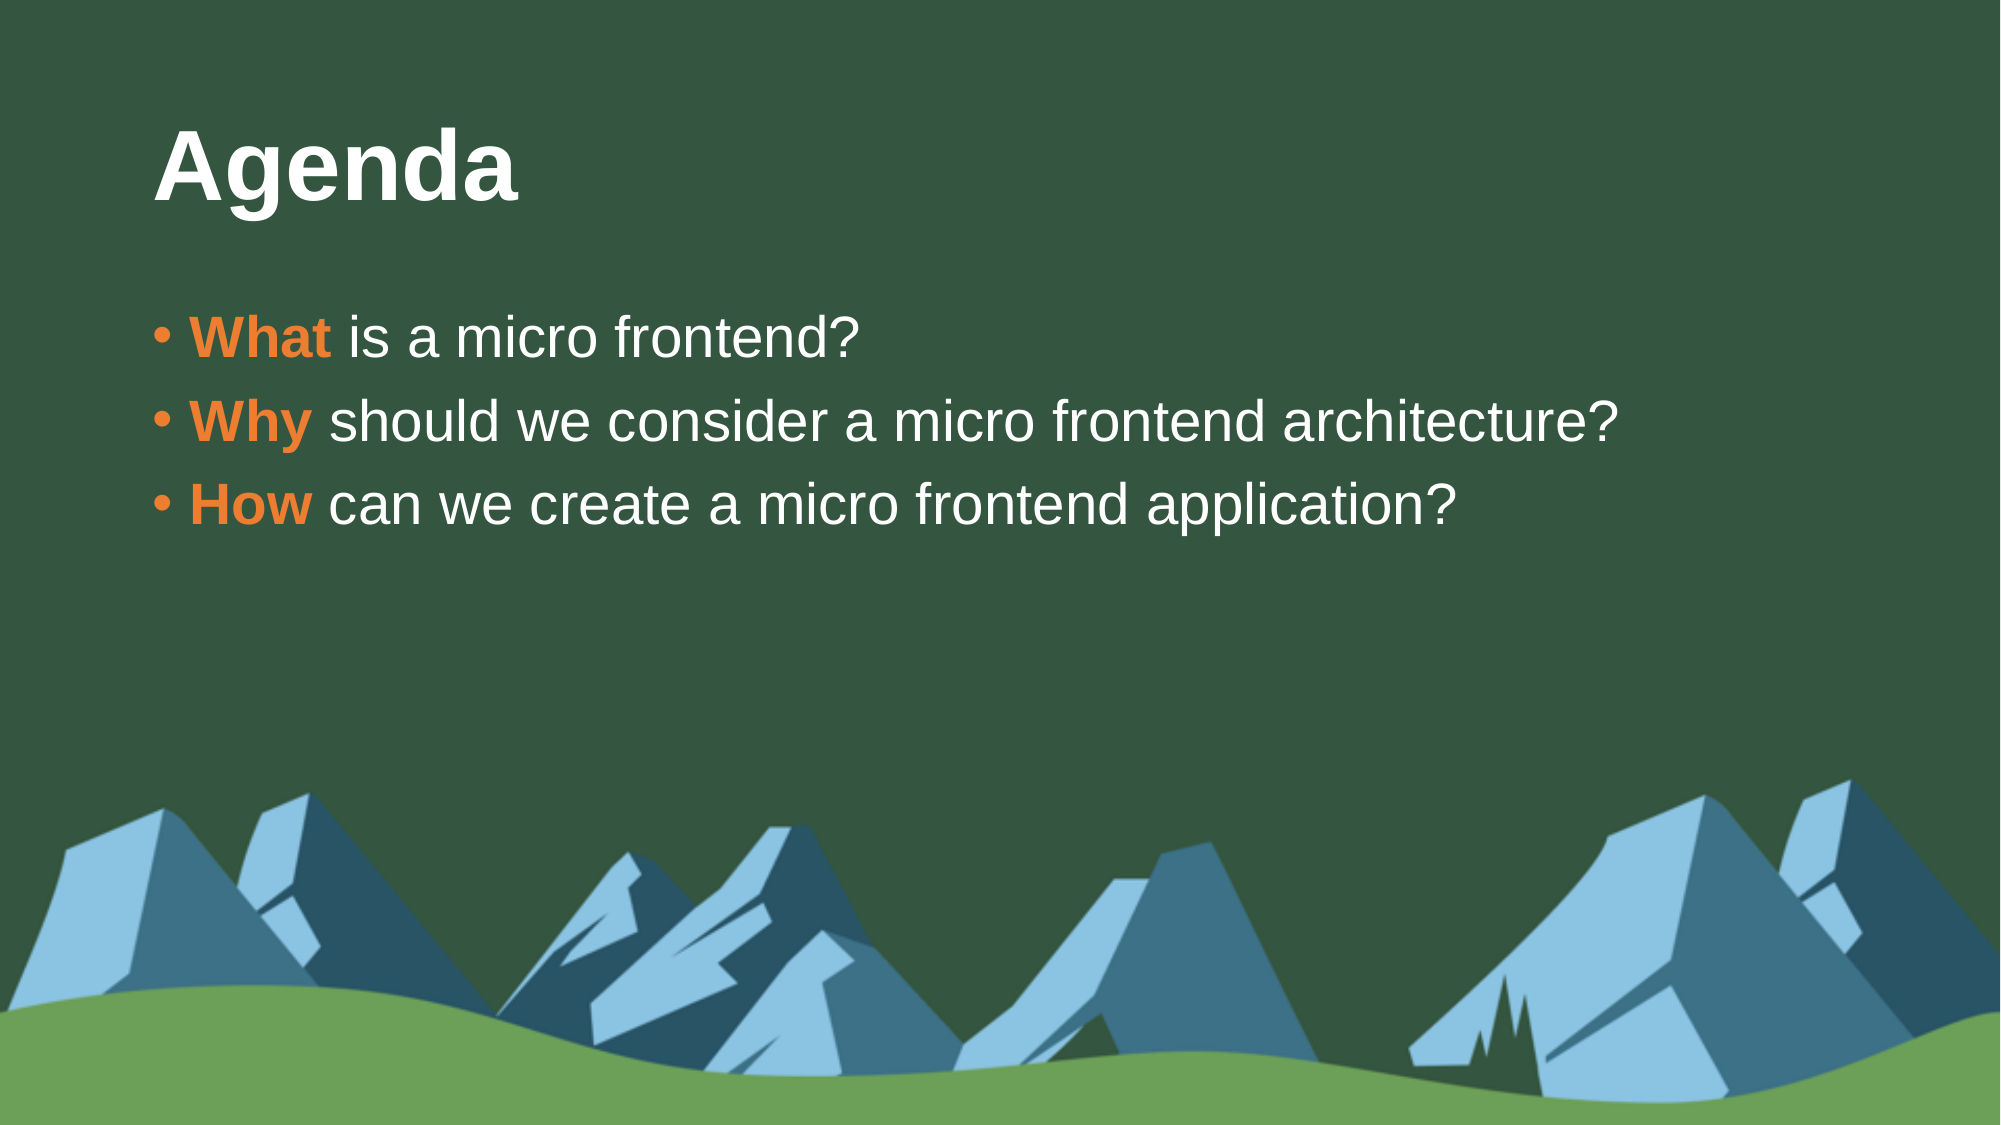

# Agenda
What is a micro frontend?
Why should we consider a micro frontend architecture?
How can we create a micro frontend application?